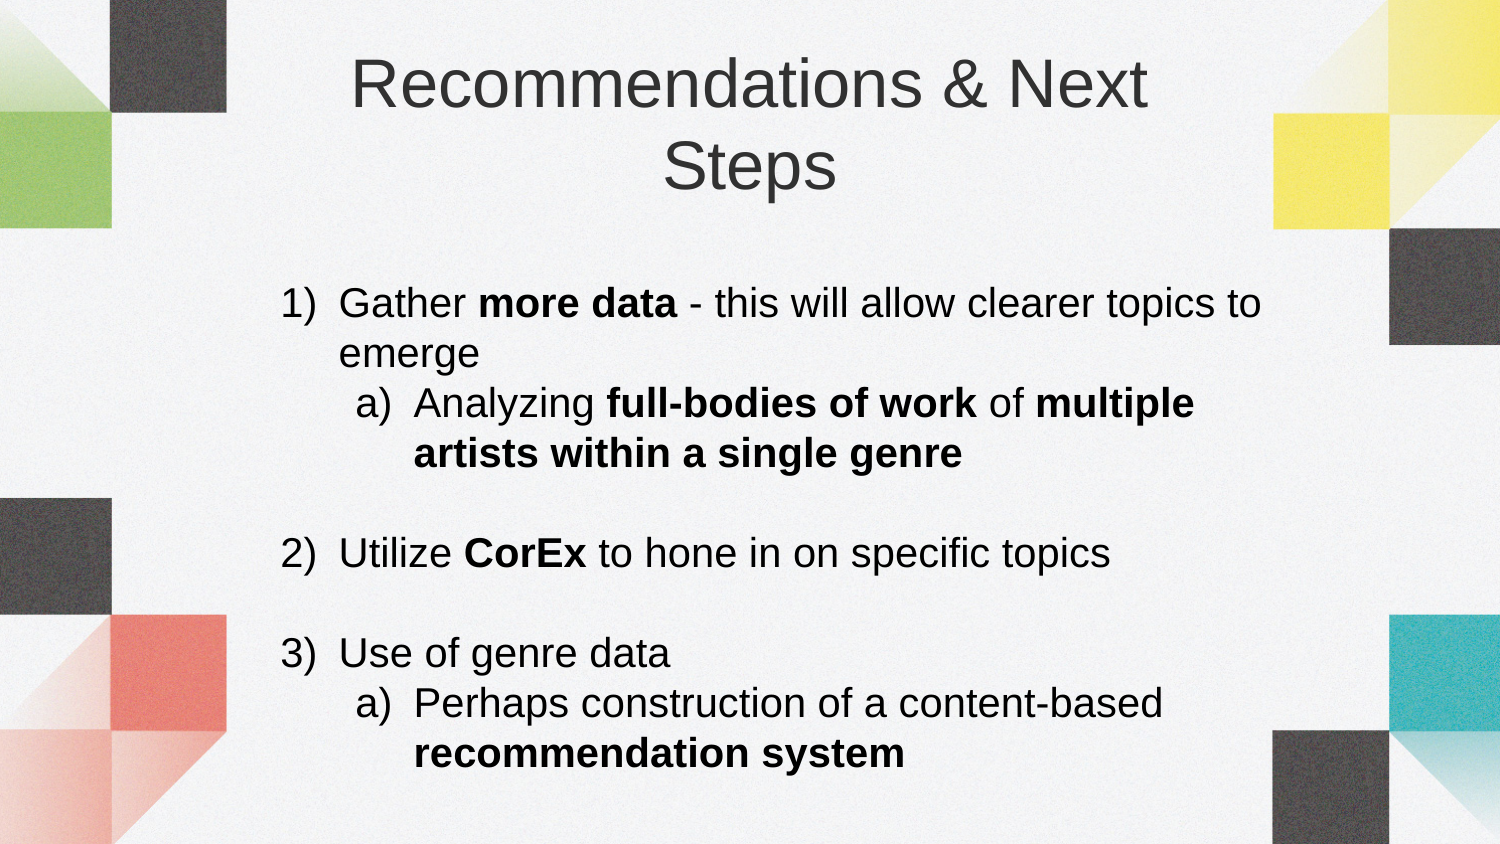

# Recommendations & Next Steps
Gather more data - this will allow clearer topics to emerge
Analyzing full-bodies of work of multiple artists within a single genre

Utilize CorEx to hone in on specific topics

Use of genre data
Perhaps construction of a content-based recommendation system